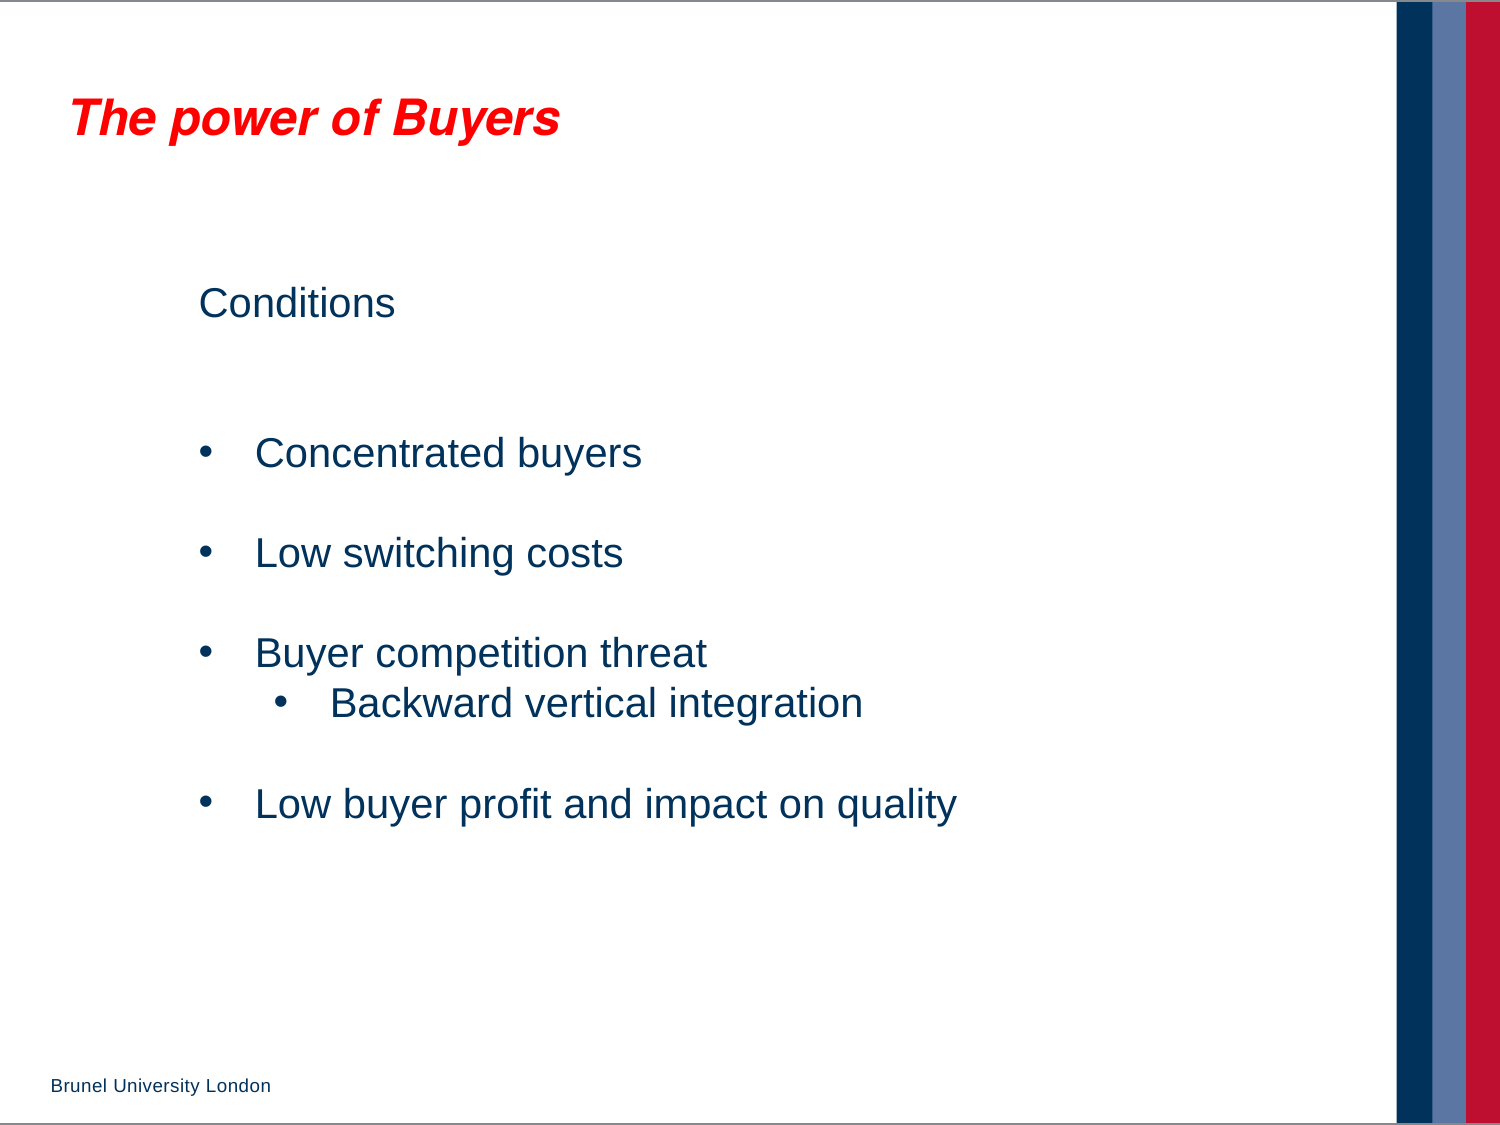

The power of Buyers
Conditions

Concentrated buyers

Low switching costs

Buyer competition threat
Backward vertical integration

Low buyer profit and impact on quality